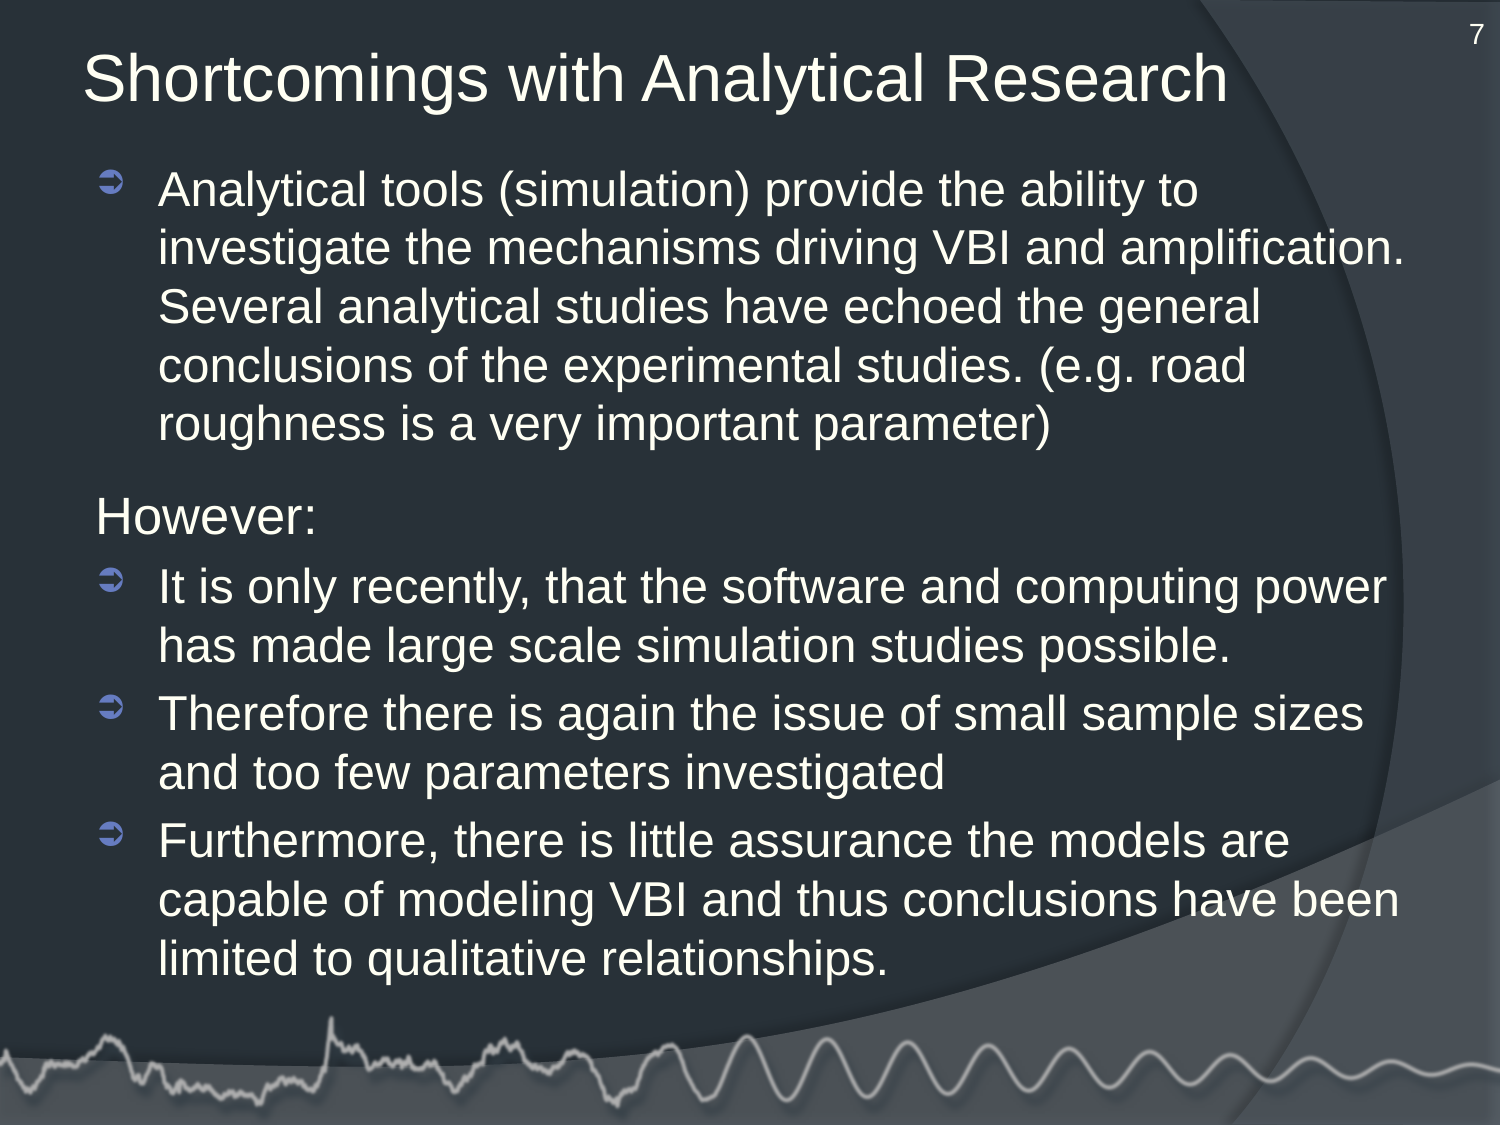

7
# Shortcomings with Analytical Research
Analytical tools (simulation) provide the ability to investigate the mechanisms driving VBI and amplification. Several analytical studies have echoed the general conclusions of the experimental studies. (e.g. road roughness is a very important parameter)
However:
It is only recently, that the software and computing power has made large scale simulation studies possible.
Therefore there is again the issue of small sample sizes and too few parameters investigated
Furthermore, there is little assurance the models are capable of modeling VBI and thus conclusions have been limited to qualitative relationships.